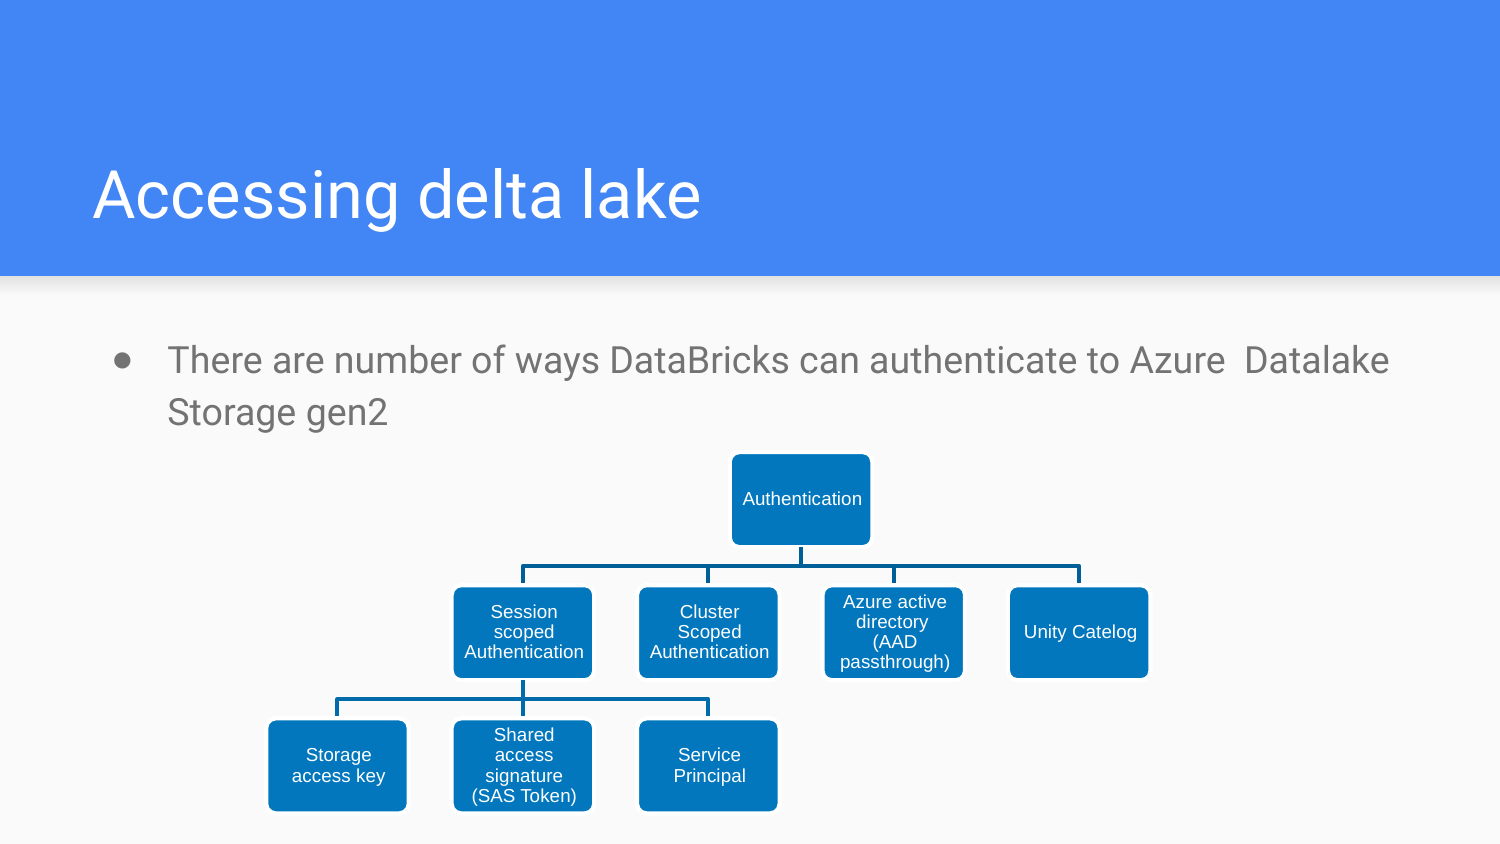

# Accessing delta lake
There are number of ways DataBricks can authenticate to Azure  Datalake Storage gen2

Authentication
Session scoped Authentication
Storage access key
Shared access signature (SAS Token)
Service Principal
Cluster Scoped Authentication
Azure active directory  (AAD passthrough)
Unity Catelog